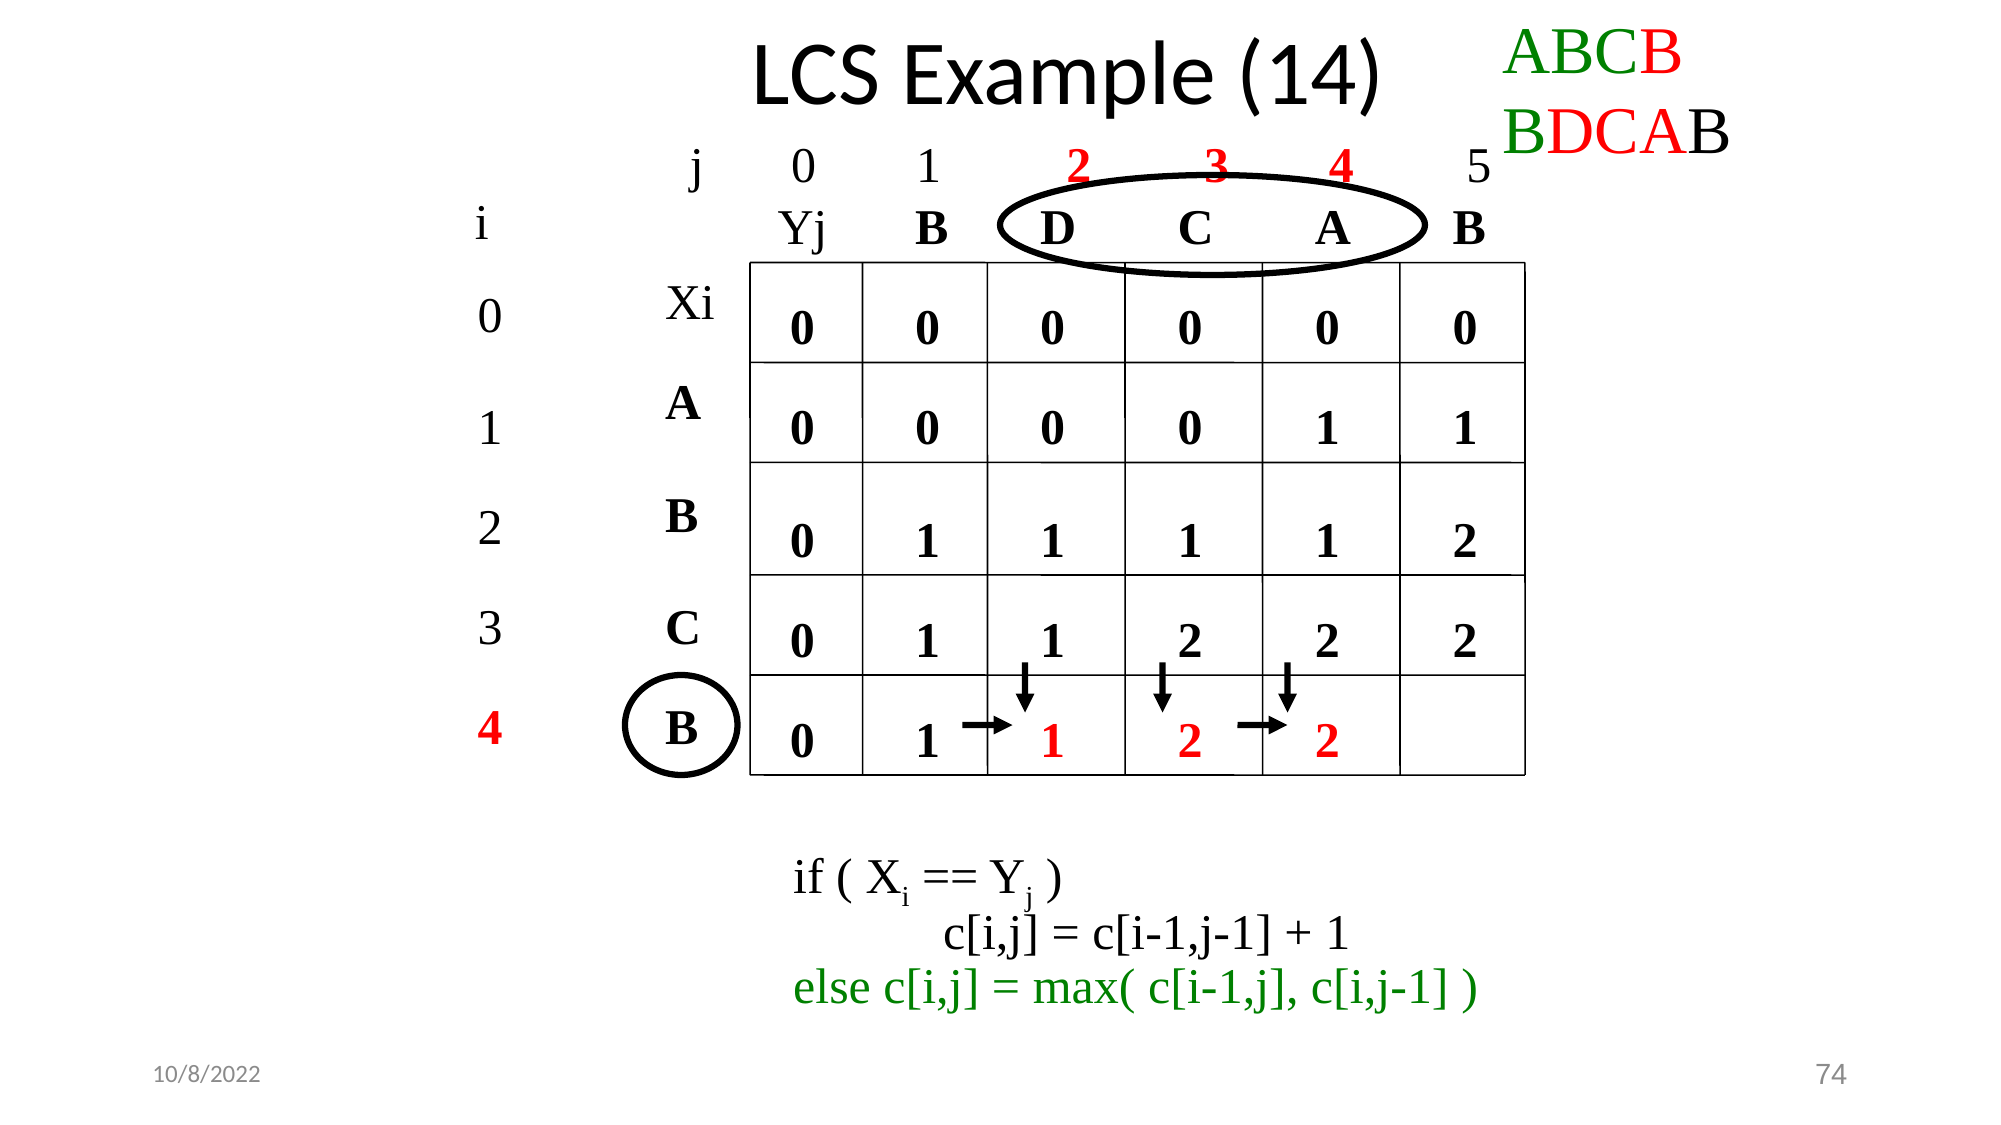

# LCS Example (14)
ABCB
BDCAB
j       0        1          2         3        4         5

i
Yj
B
D
C
A
B
Xi

0
0
0
0
0
0
0
A

1
0
0
0
0
1
1

B
2
0
1
1
1
1
2

3
C
0
1
1
2
2
2

4
B
0
1
1
2
2

		if ( Xi == Yj )
			c[i,j] = c[i-1,j-1] + 1
		else c[i,j] = max( c[i-1,j], c[i,j-1] )
10/8/2022
74